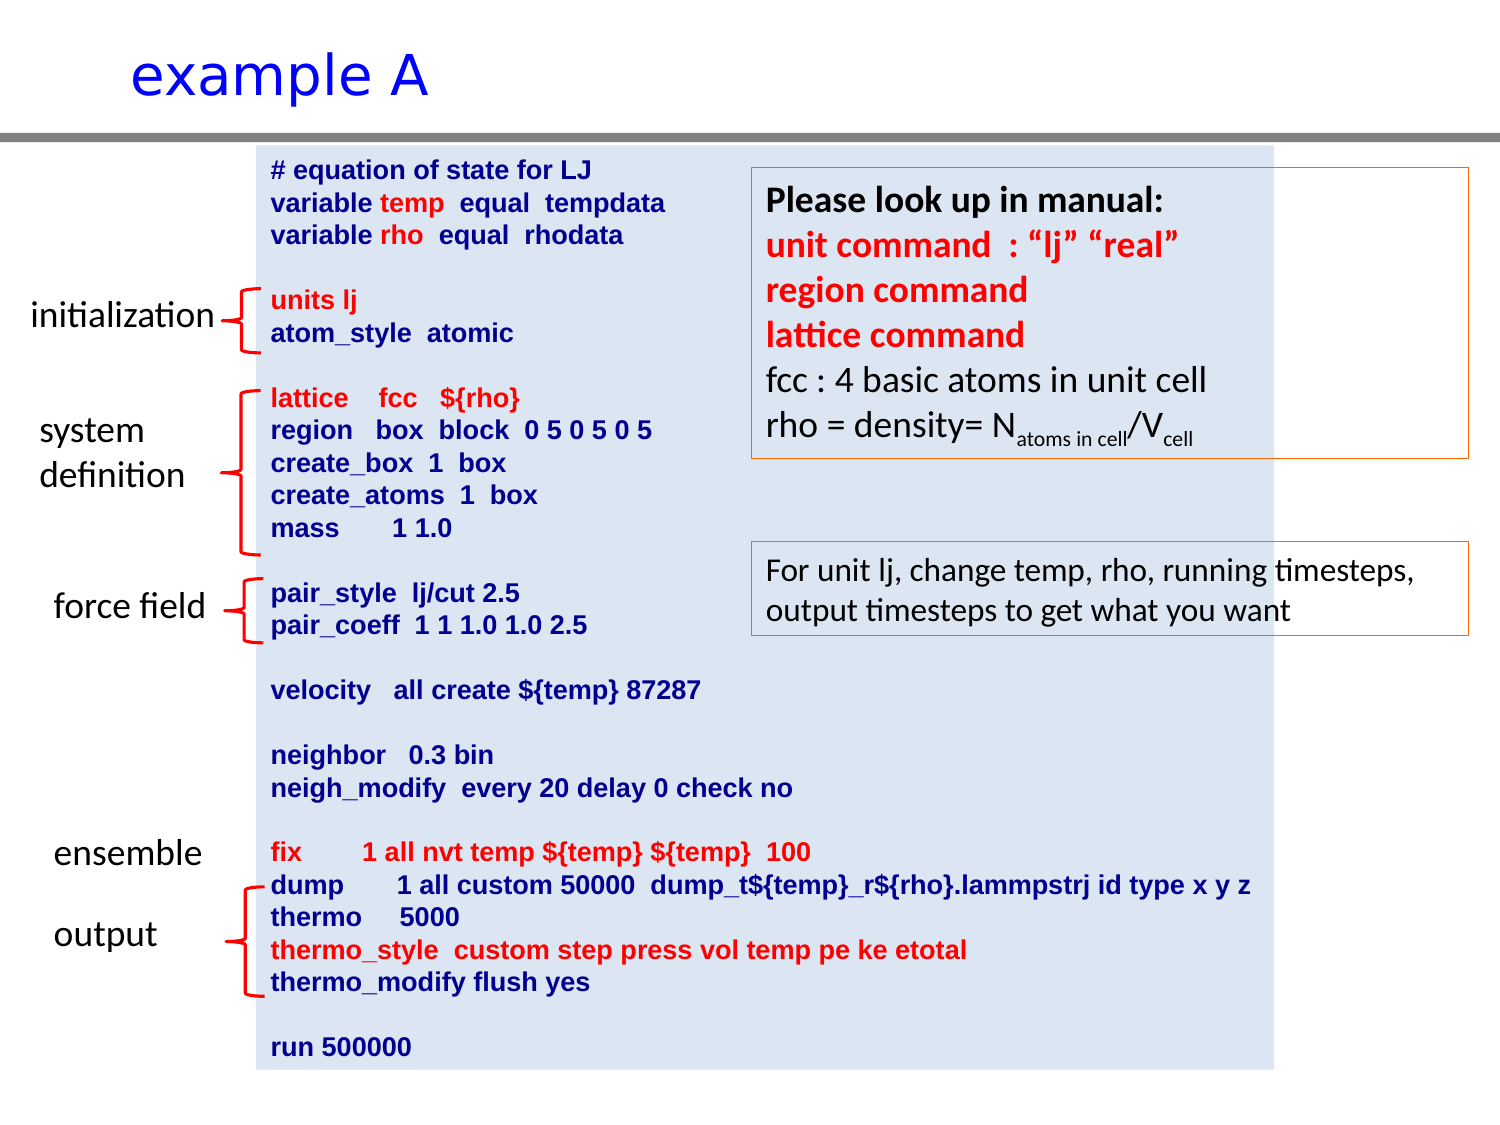

example A

# equation of state for LJ
variable temp  equal  tempdata
variable rho  equal  rhodata

units lj
atom_style  atomic

lattice    fcc   ${rho}
region   box  block  0 5 0 5 0 5
create_box  1  box
create_atoms  1  box
mass       1 1.0

pair_style  lj/cut 2.5
pair_coeff  1 1 1.0 1.0 2.5

velocity   all create ${temp} 87287

neighbor   0.3 bin
neigh_modify  every 20 delay 0 check no

fix        1 all nvt temp ${temp} ${temp}  100
dump       1 all custom 50000  dump_t${temp}_r${rho}.lammpstrj id type x y z
thermo     5000
thermo_style  custom step press vol temp pe ke etotal
thermo_modify flush yes

run 500000
Please look up in manual:
unit command  : “lj” “real”
region command
lattice command
fcc : 4 basic atoms in unit cell
rho = density= Natoms in cell/Vcell
initialization

system definition
For unit lj, change temp, rho, running timesteps, output timesteps to get what you want
force field

ensemble

output